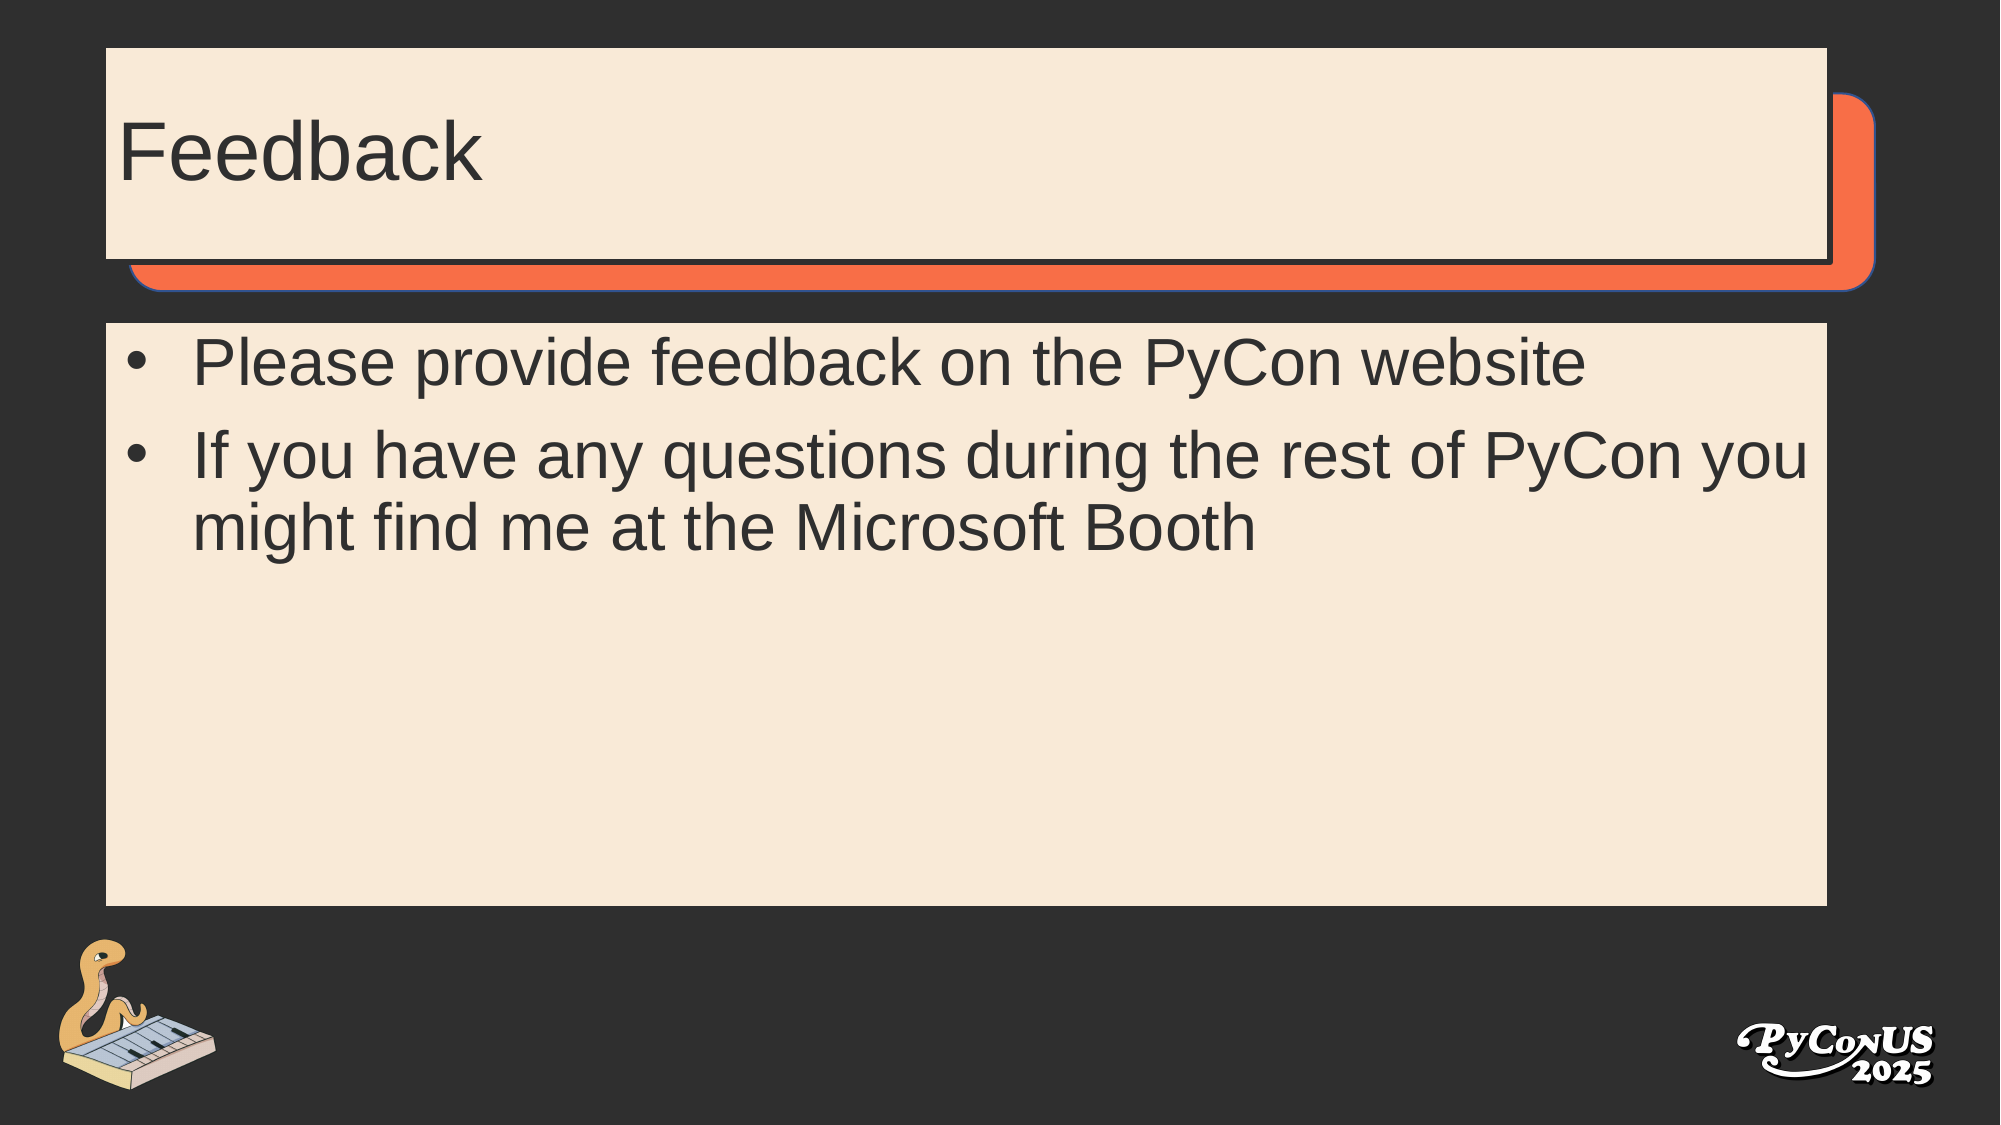

# Feedback
Please provide feedback on the PyCon website
If you have any questions during the rest of PyCon you might find me at the Microsoft Booth